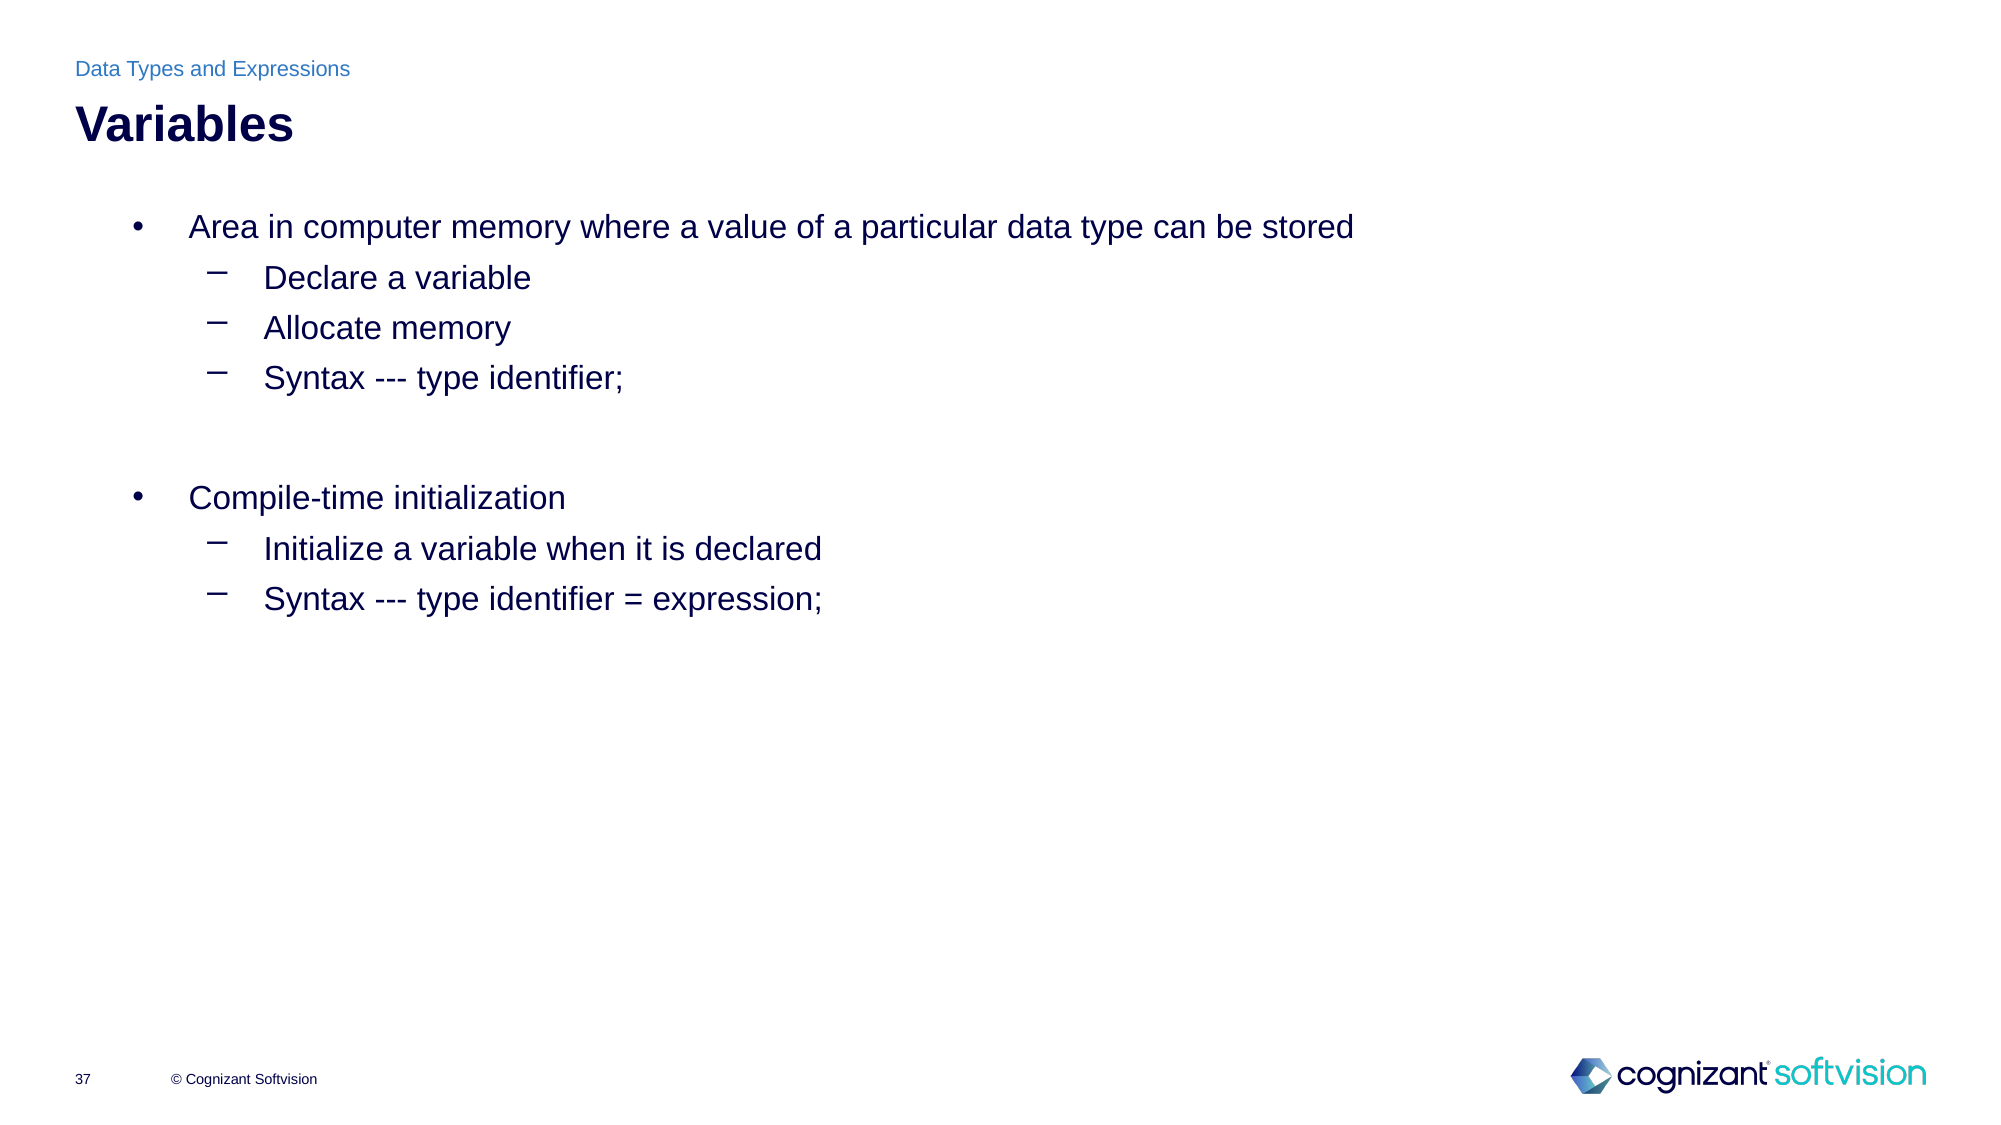

Data Types and Expressions
# Variables
Area in computer memory where a value of a particular data type can be stored
Declare a variable
Allocate memory
Syntax --- type identifier;

Compile-time initialization
Initialize a variable when it is declared
Syntax --- type identifier = expression;

© Cognizant Softvision
37